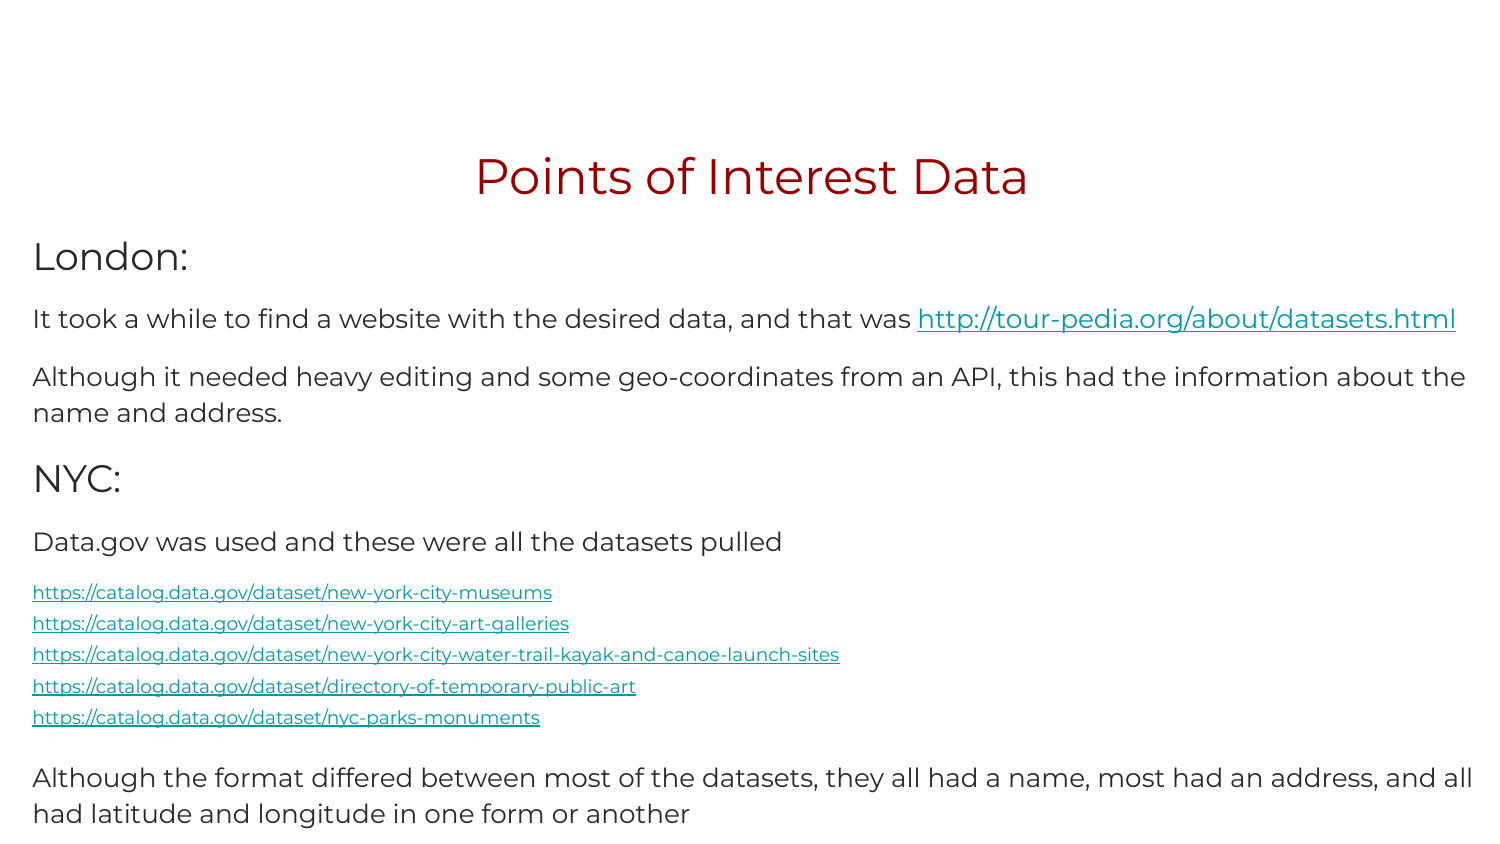

# Points of Interest Data
London:
It took a while to find a website with the desired data, and that was http://tour-pedia.org/about/datasets.html
Although it needed heavy editing and some geo-coordinates from an API, this had the information about the name and address.
NYC:
Data.gov was used and these were all the datasets pulled
https://catalog.data.gov/dataset/new-york-city-museums
https://catalog.data.gov/dataset/new-york-city-art-galleries
https://catalog.data.gov/dataset/new-york-city-water-trail-kayak-and-canoe-launch-sites
https://catalog.data.gov/dataset/directory-of-temporary-public-art
https://catalog.data.gov/dataset/nyc-parks-monuments

Although the format differed between most of the datasets, they all had a name, most had an address, and all had latitude and longitude in one form or another